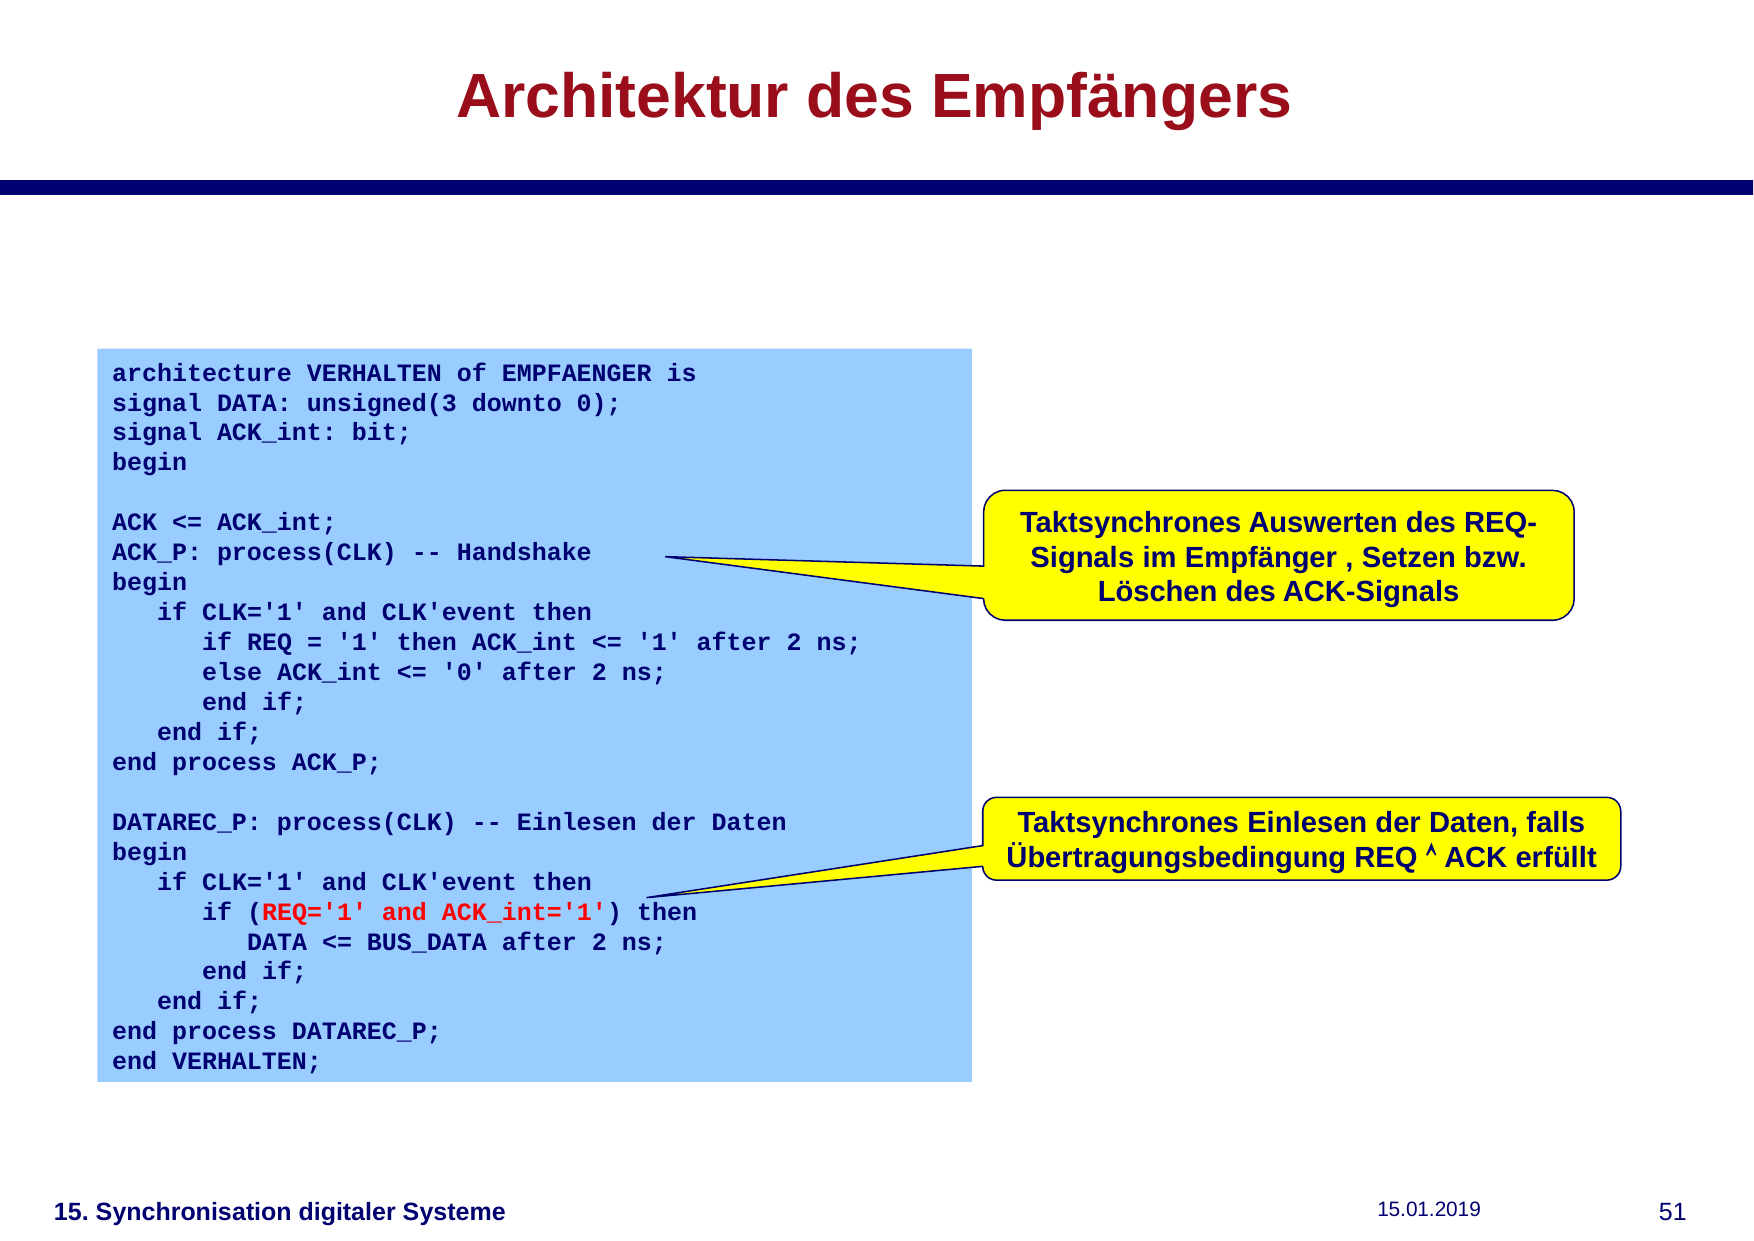

# Architektur des Empfängers
architecture VERHALTEN of EMPFAENGER is
signal DATA: unsigned(3 downto 0);
signal ACK_int: bit;
begin

ACK <= ACK_int;
ACK_P: process(CLK) -- Handshake
begin
   if CLK='1' and CLK'event then
      if REQ = '1' then ACK_int <= '1' after 2 ns;
      else ACK_int <= '0' after 2 ns;
      end if;
   end if;
end process ACK_P;

DATAREC_P: process(CLK) -- Einlesen der Daten
begin
   if CLK='1' and CLK'event then
      if (REQ='1' and ACK_int='1') then
         DATA <= BUS_DATA after 2 ns;
      end if;
   end if;
end process DATAREC_P;
end VERHALTEN;
Taktsynchrones Auswerten des REQ-Signals im Empfänger , Setzen bzw. Löschen des ACK-Signals
Taktsynchrones Einlesen der Daten, falls Übertragungsbedingung REQ ∧ ACK erfüllt
15. Synchronisation digitaler Systeme
15.01.2019
51